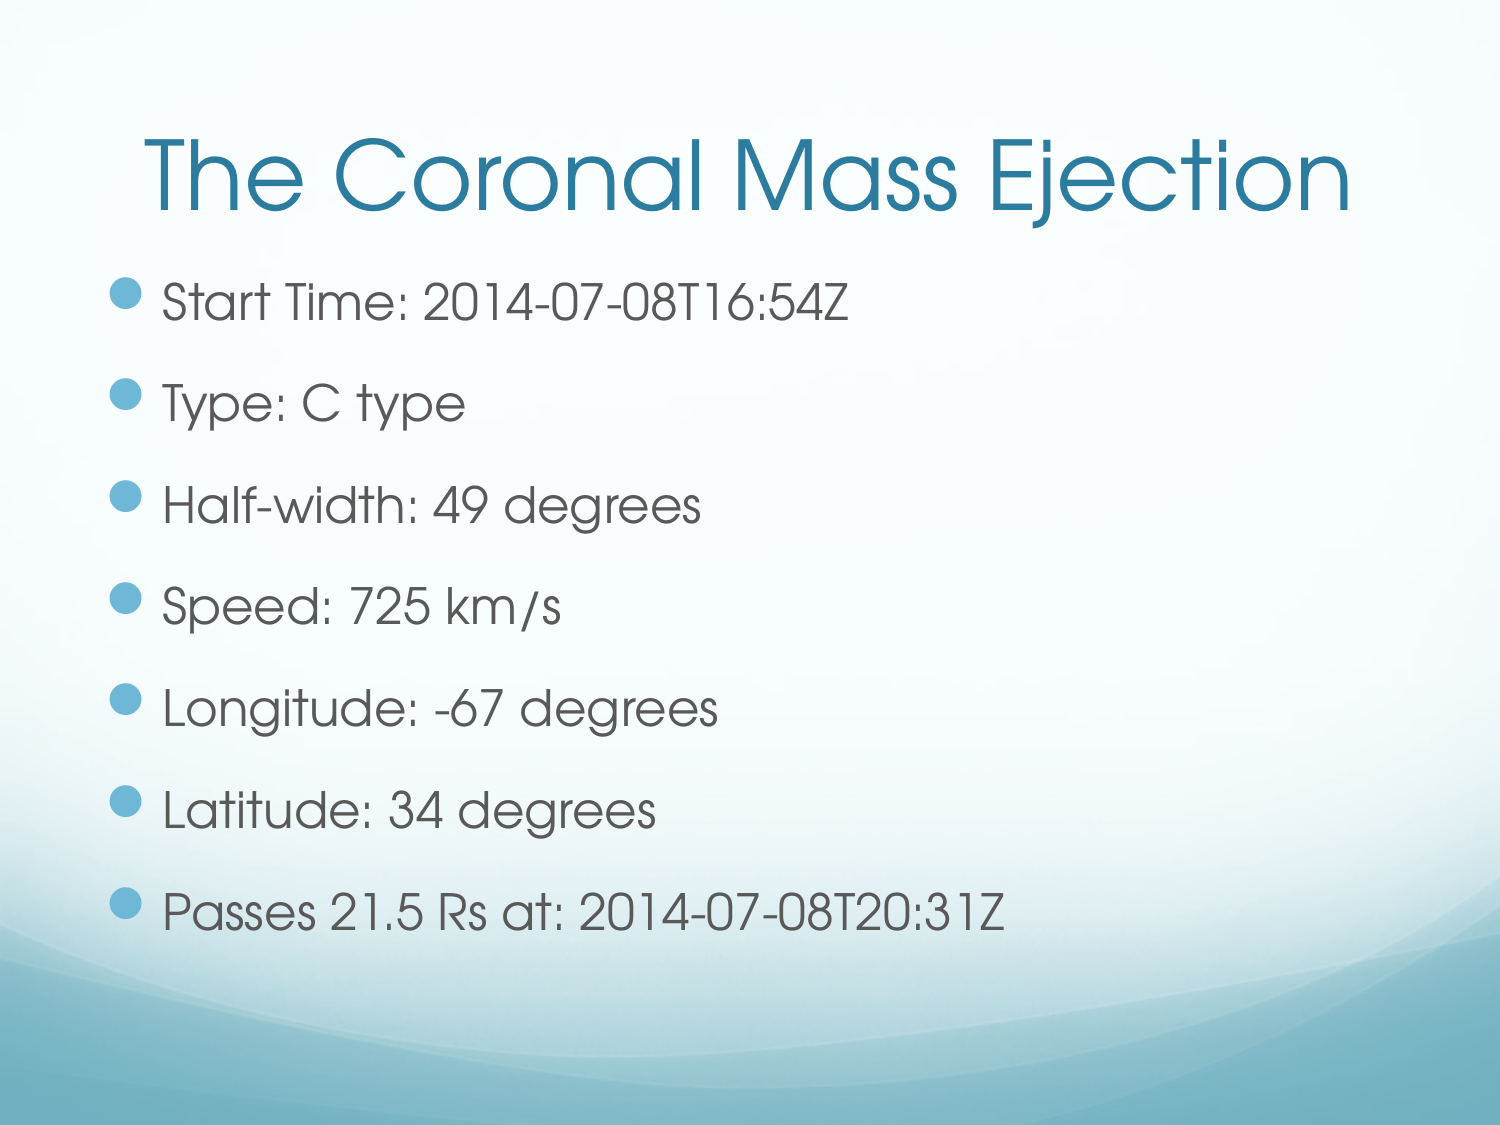

# The Coronal Mass Ejection
Start Time: 2014-07-08T16:54Z
Type: C type
Half-width: 49 degrees
Speed: 725 km/s
Longitude: -67 degrees
Latitude: 34 degrees
Passes 21.5 Rs at: 2014-07-08T20:31Z